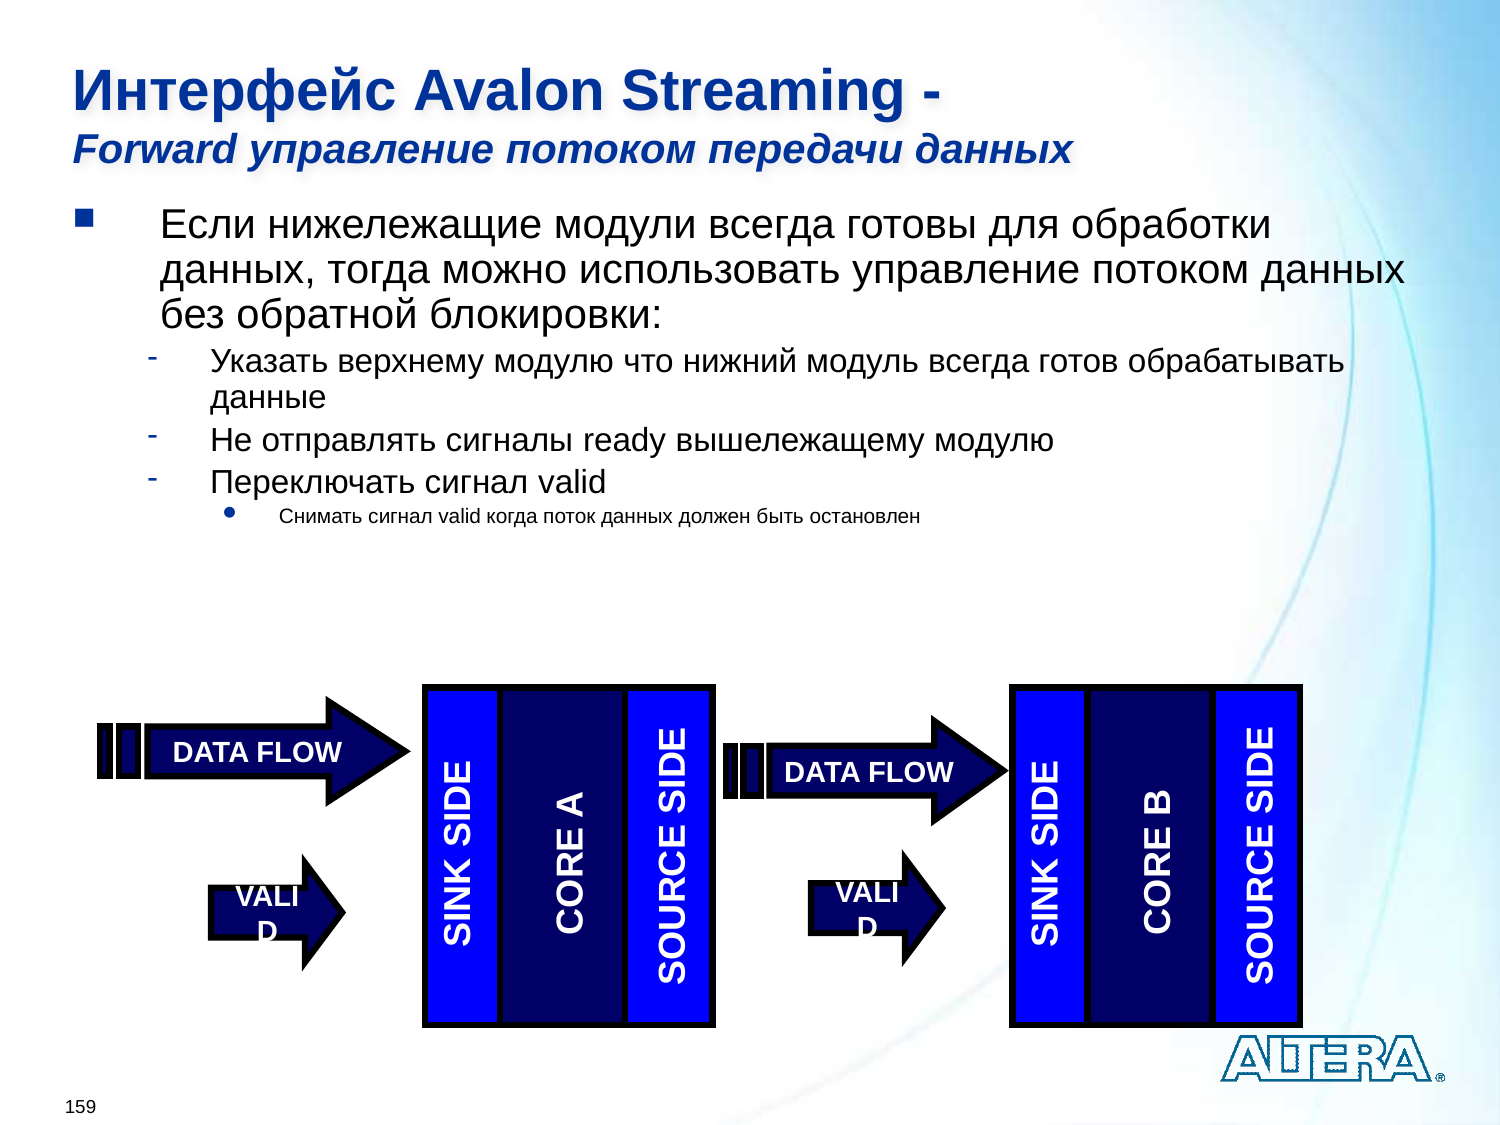

Интерфейс Avalon Streaming -
Forward управление потоком передачи данных
Если нижележащие модули всегда готовы для обработки данных, тогда можно использовать управление потоком данных без обратной блокировки:
Указать верхнему модулю что нижний модуль всегда готов обрабатывать данные
Не отправлять сигналы ready вышележащему модулю
Переключать сигнал valid
Cнимать сигнал valid когда поток данных должен быть остановлен

SOURCE SIDE
SINK SIDE
CORE A

SOURCE SIDE
SINK SIDE
CORE B
DATA FLOW
DATA FLOW
VALID
VALID